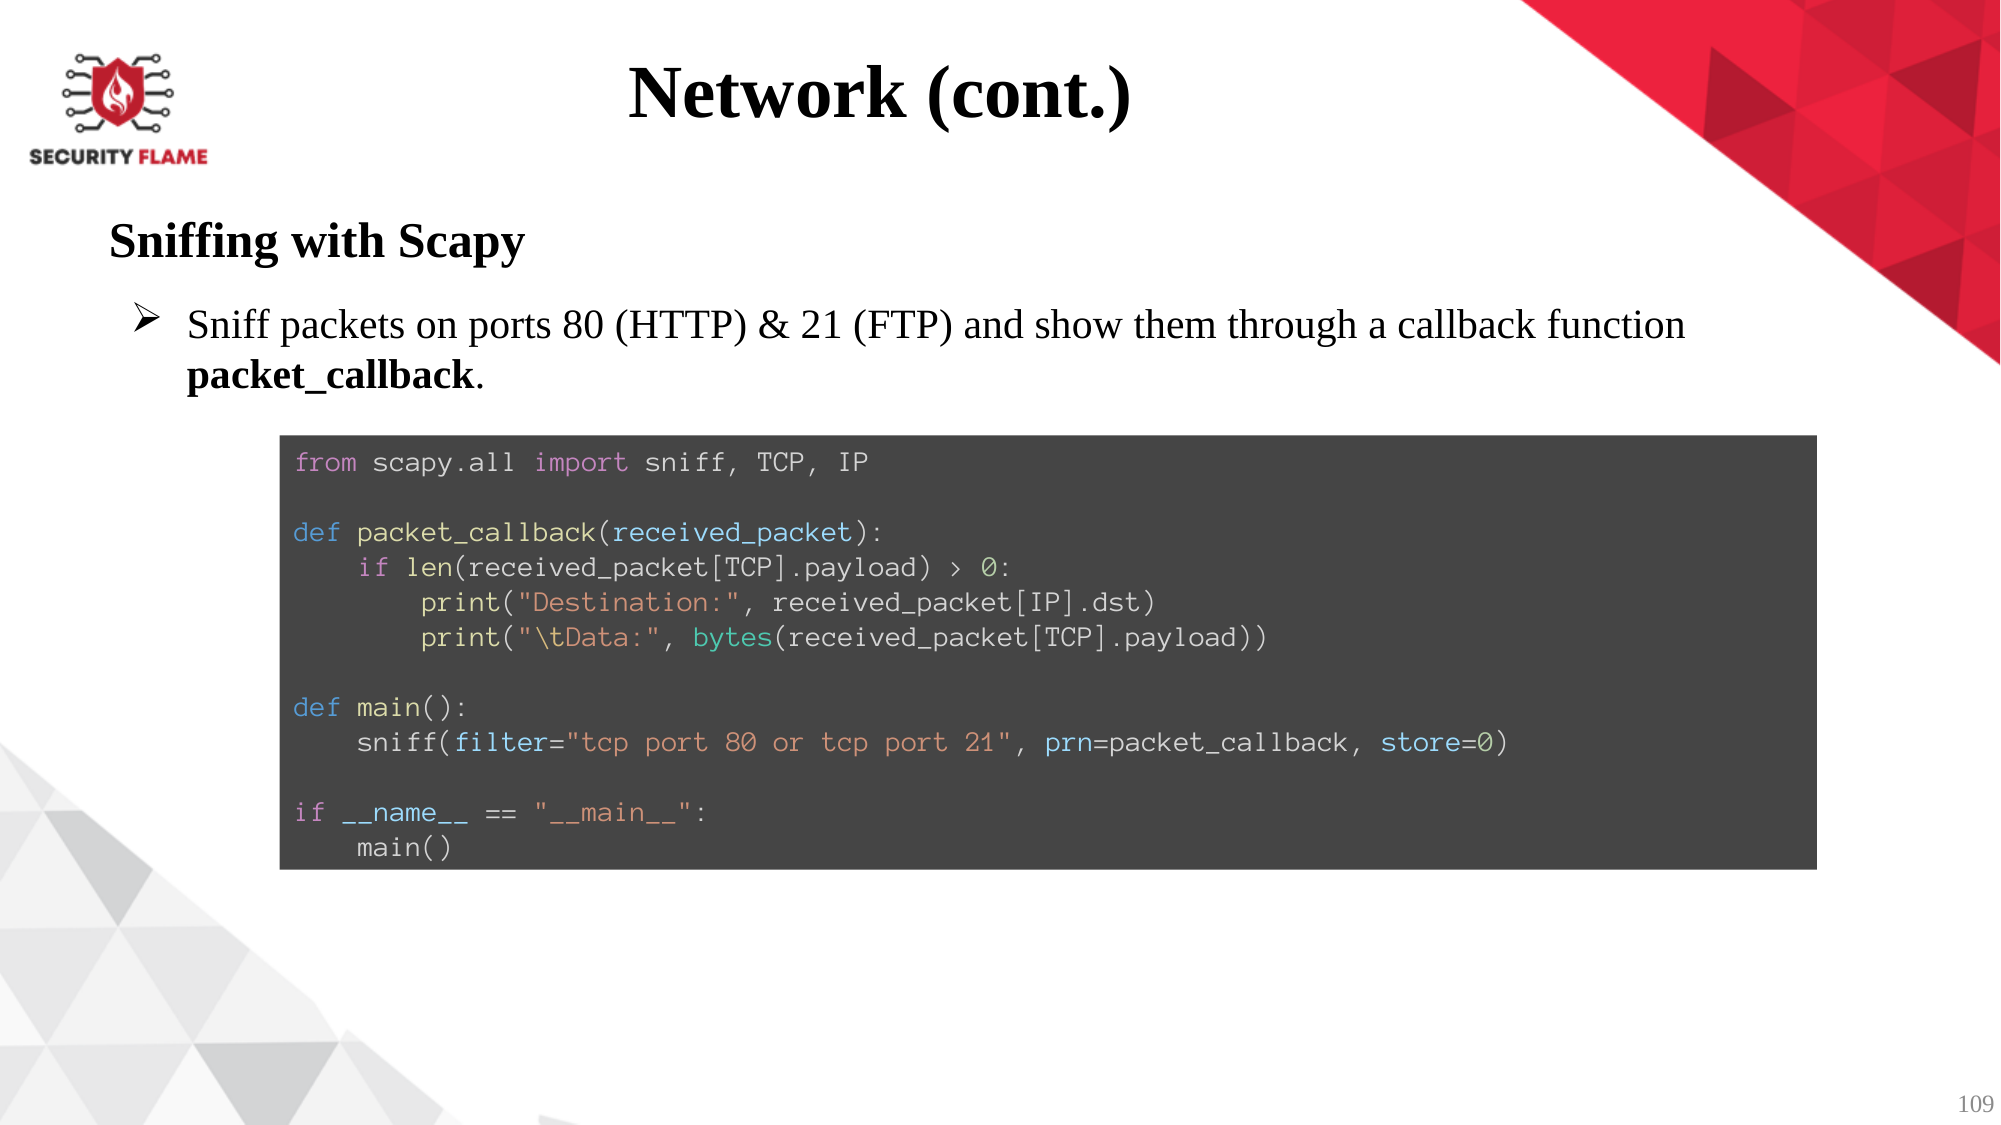

Network (cont.)
Sniffing with Scapy
Sniff packets on ports 80 (HTTP) & 21 (FTP) and show them through a callback function packet_callback.
from scapy.all import sniff, TCP, IP

def packet_callback(received_packet):
    if len(received_packet[TCP].payload) > 0:
        print("Destination:", received_packet[IP].dst)
        print("\tData:", bytes(received_packet[TCP].payload))

def main():
    sniff(filter="tcp port 80 or tcp port 21", prn=packet_callback, store=0)

if __name__ == "__main__":
    main()
109